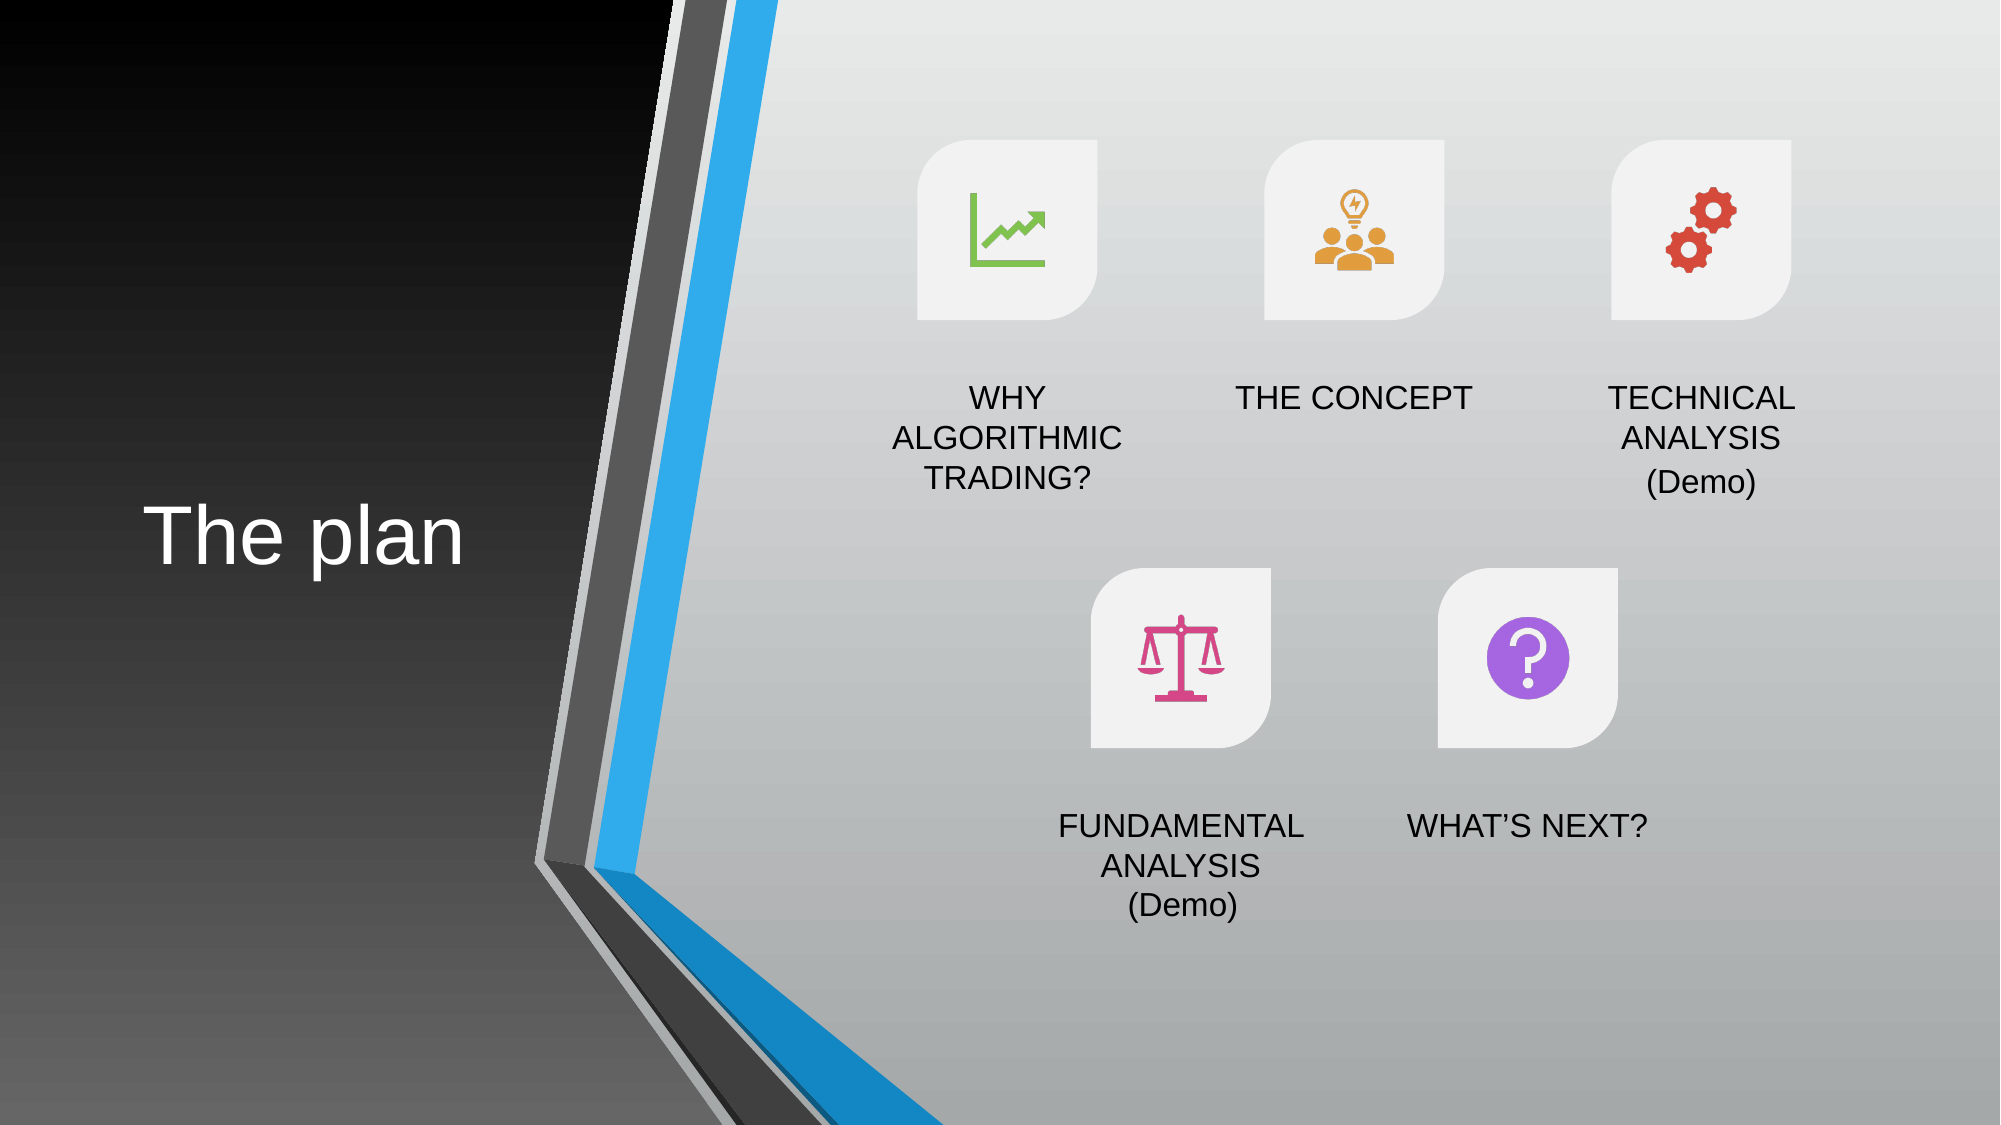

The plan
Why algorithmic trading?
The concept
Technical analysis
Fundamental analysis
What’s next?
(Demo)
(Demo)